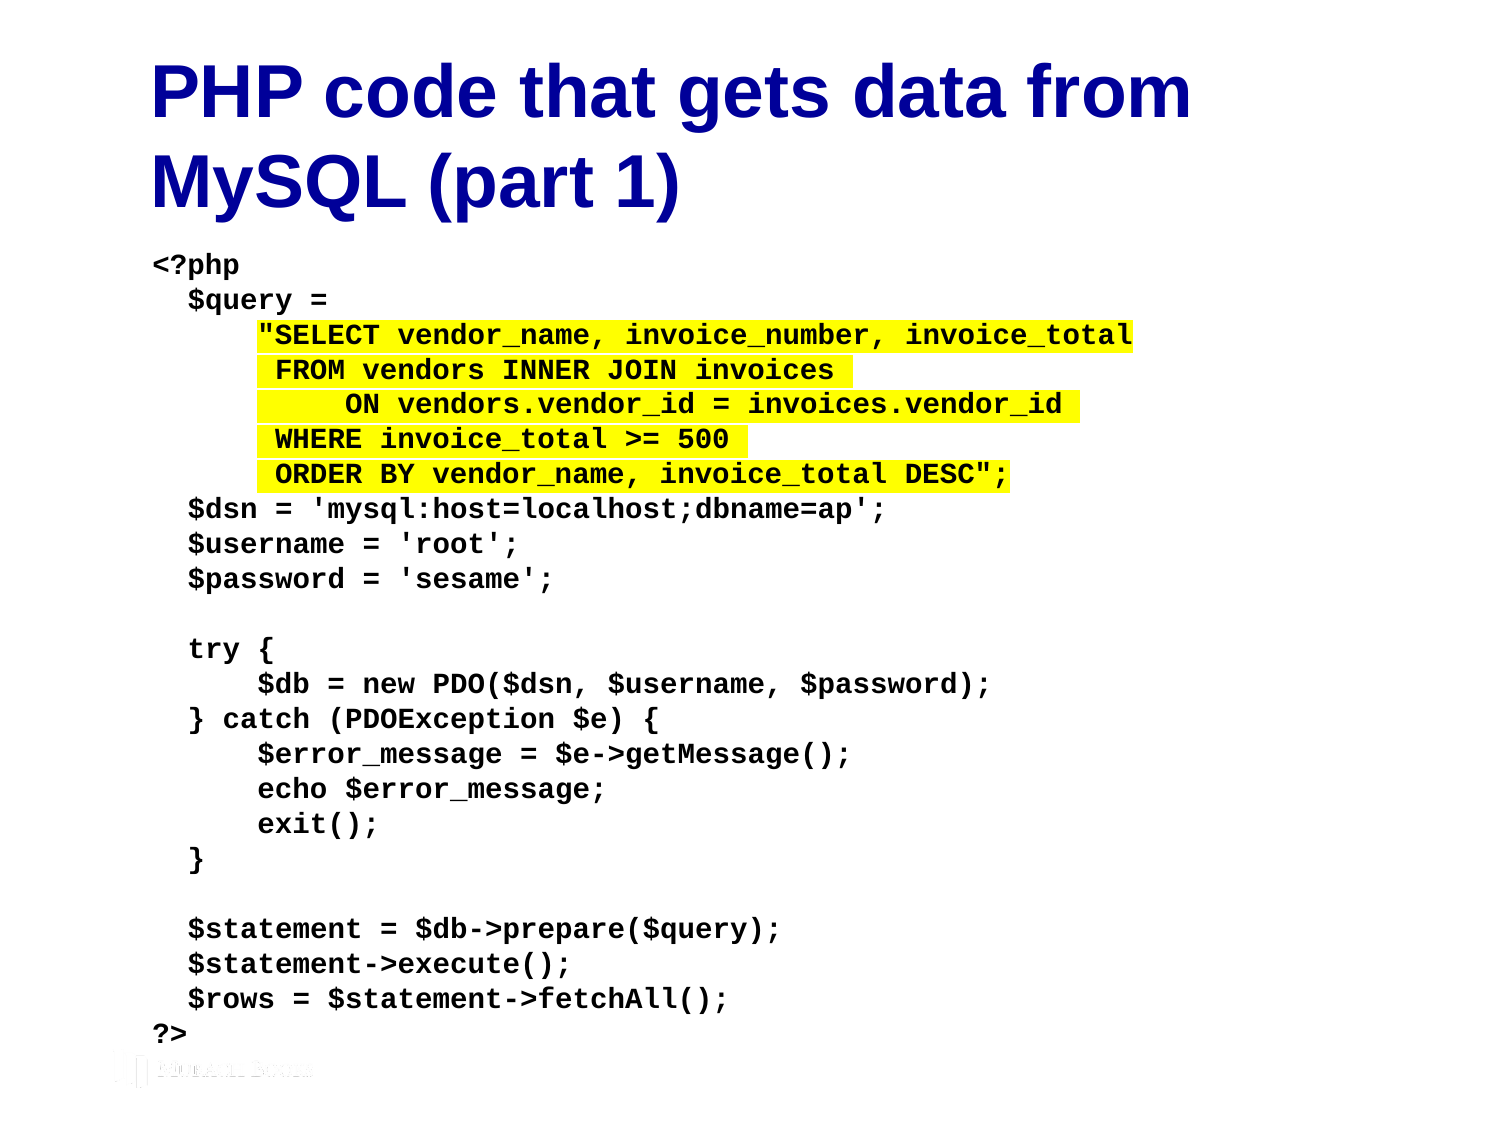

# PHP code that gets data from MySQL (part 1)
<?php
  $query =
      "SELECT vendor_name, invoice_number, invoice_total
       FROM vendors INNER JOIN invoices
           ON vendors.vendor_id = invoices.vendor_id
       WHERE invoice_total >= 500
       ORDER BY vendor_name, invoice_total DESC";
  $dsn = 'mysql:host=localhost;dbname=ap';
  $username = 'root';
  $password = 'sesame';

  try {
      $db = new PDO($dsn, $username, $password);
  } catch (PDOException $e) {
      $error_message = $e->getMessage();
      echo $error_message;
      exit();
  }

  $statement = $db->prepare($query);
  $statement->execute();
  $rows = $statement->fetchAll();
?>

© 2019, Mike Murach & Associates, Inc.
Murach's MySQL 3rd Edition

C1, Slide 42